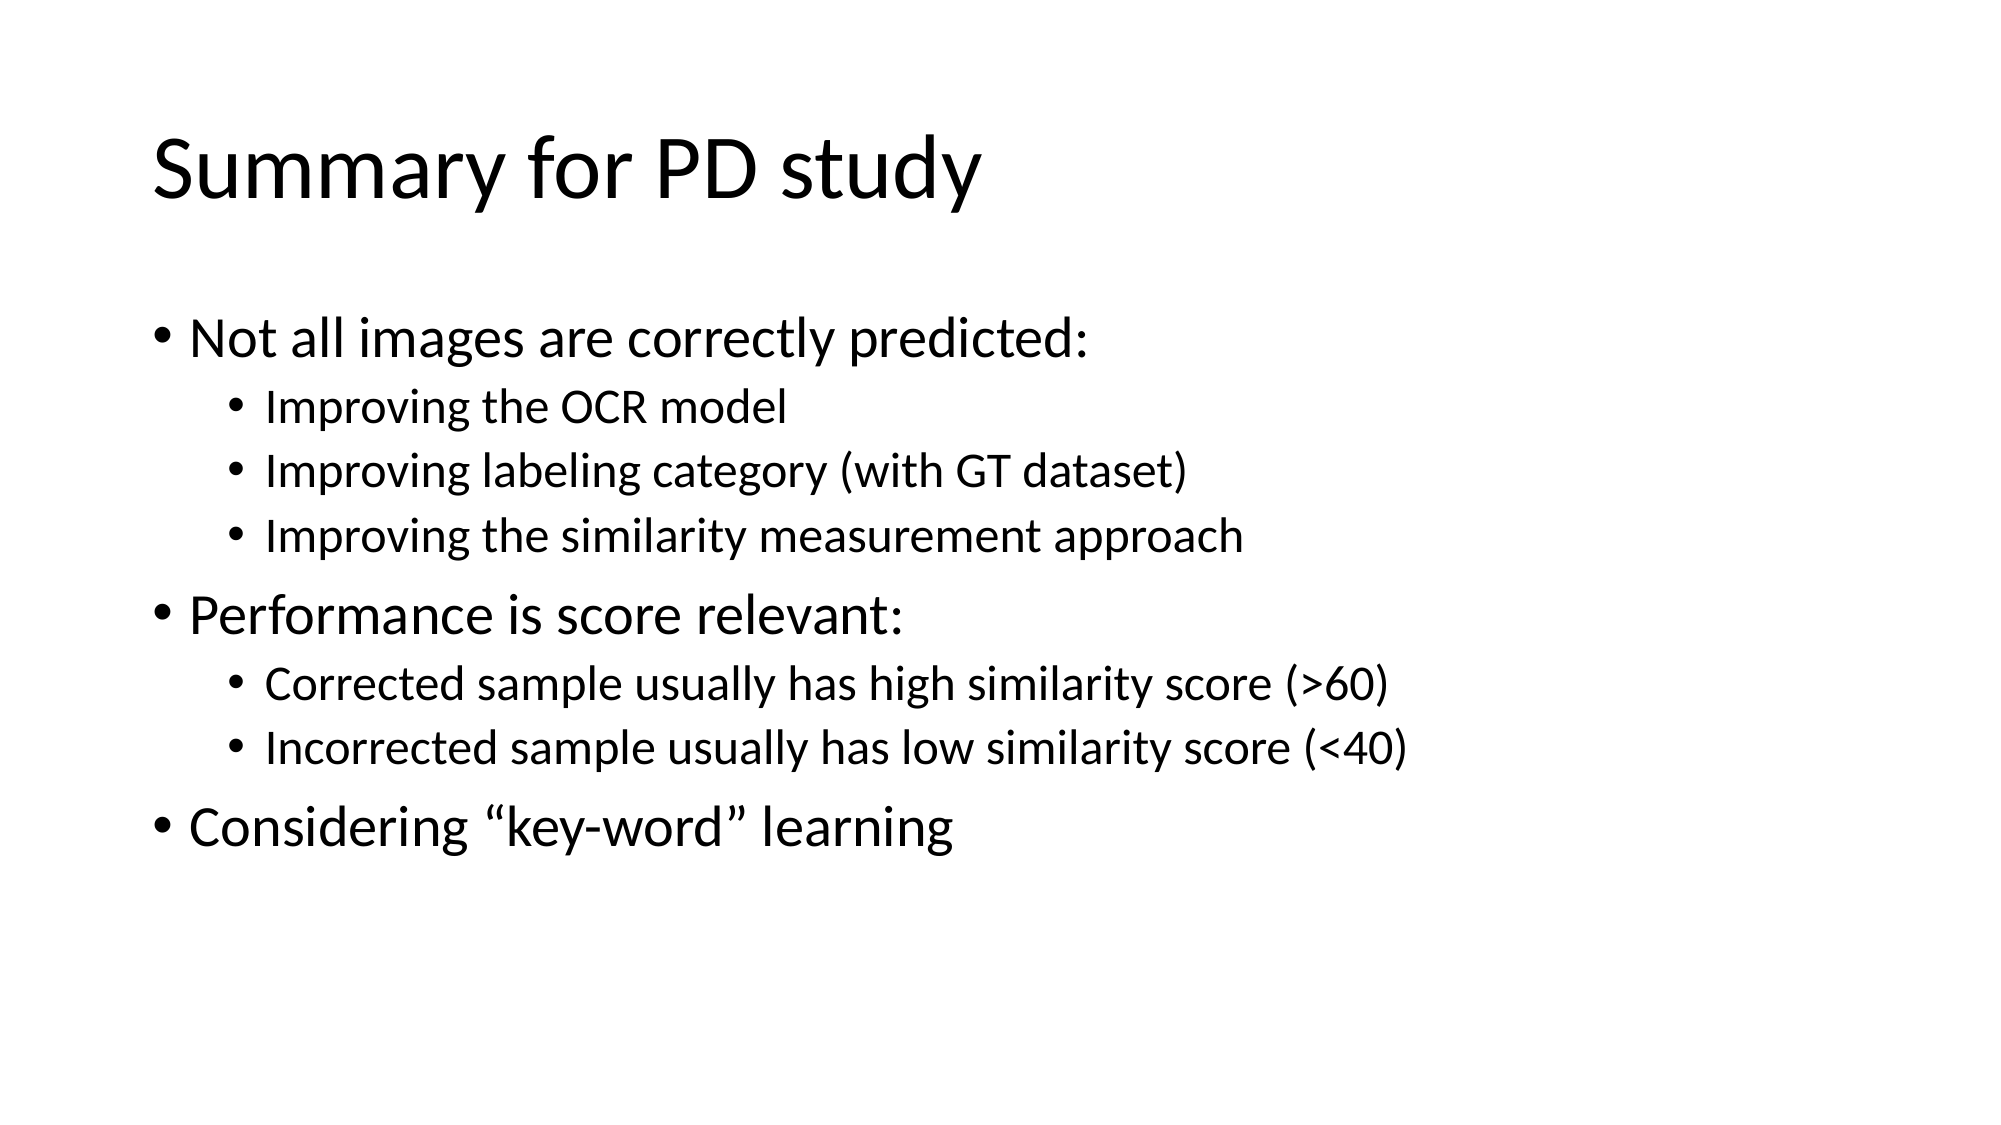

# Summary for PD study
Not all images are correctly predicted:
Improving the OCR model
Improving labeling category (with GT dataset)
Improving the similarity measurement approach
Performance is score relevant:
Corrected sample usually has high similarity score (>60)
Incorrected sample usually has low similarity score (<40)
Considering “key-word” learning